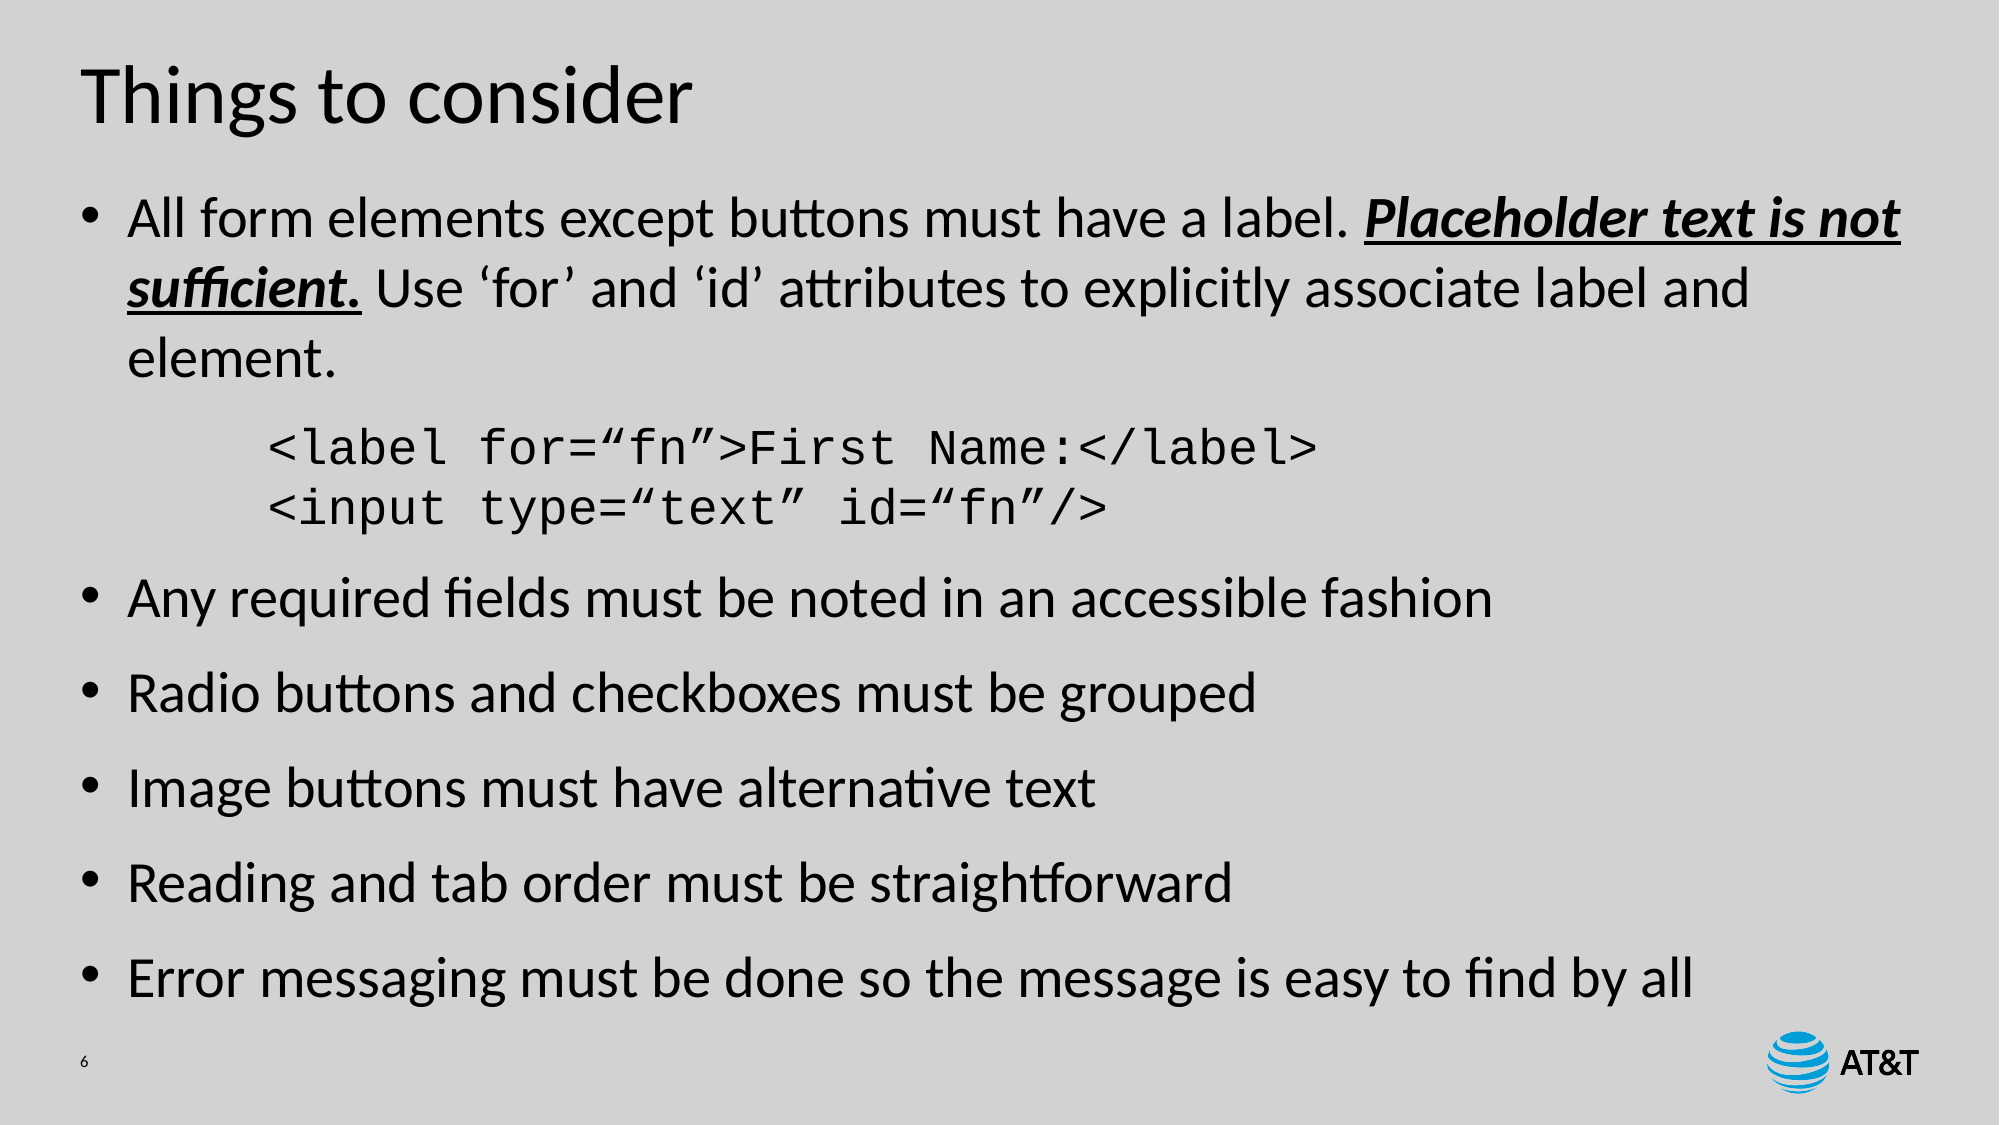

# Things to consider
All form elements except buttons must have a label. Placeholder text is not sufficient. Use ‘for’ and ‘id’ attributes to explicitly associate label and element.
<label for=“fn”>First Name:</label>
<input type=“text” id=“fn”/>
Any required fields must be noted in an accessible fashion
Radio buttons and checkboxes must be grouped
Image buttons must have alternative text
Reading and tab order must be straightforward
Error messaging must be done so the message is easy to find by all
6